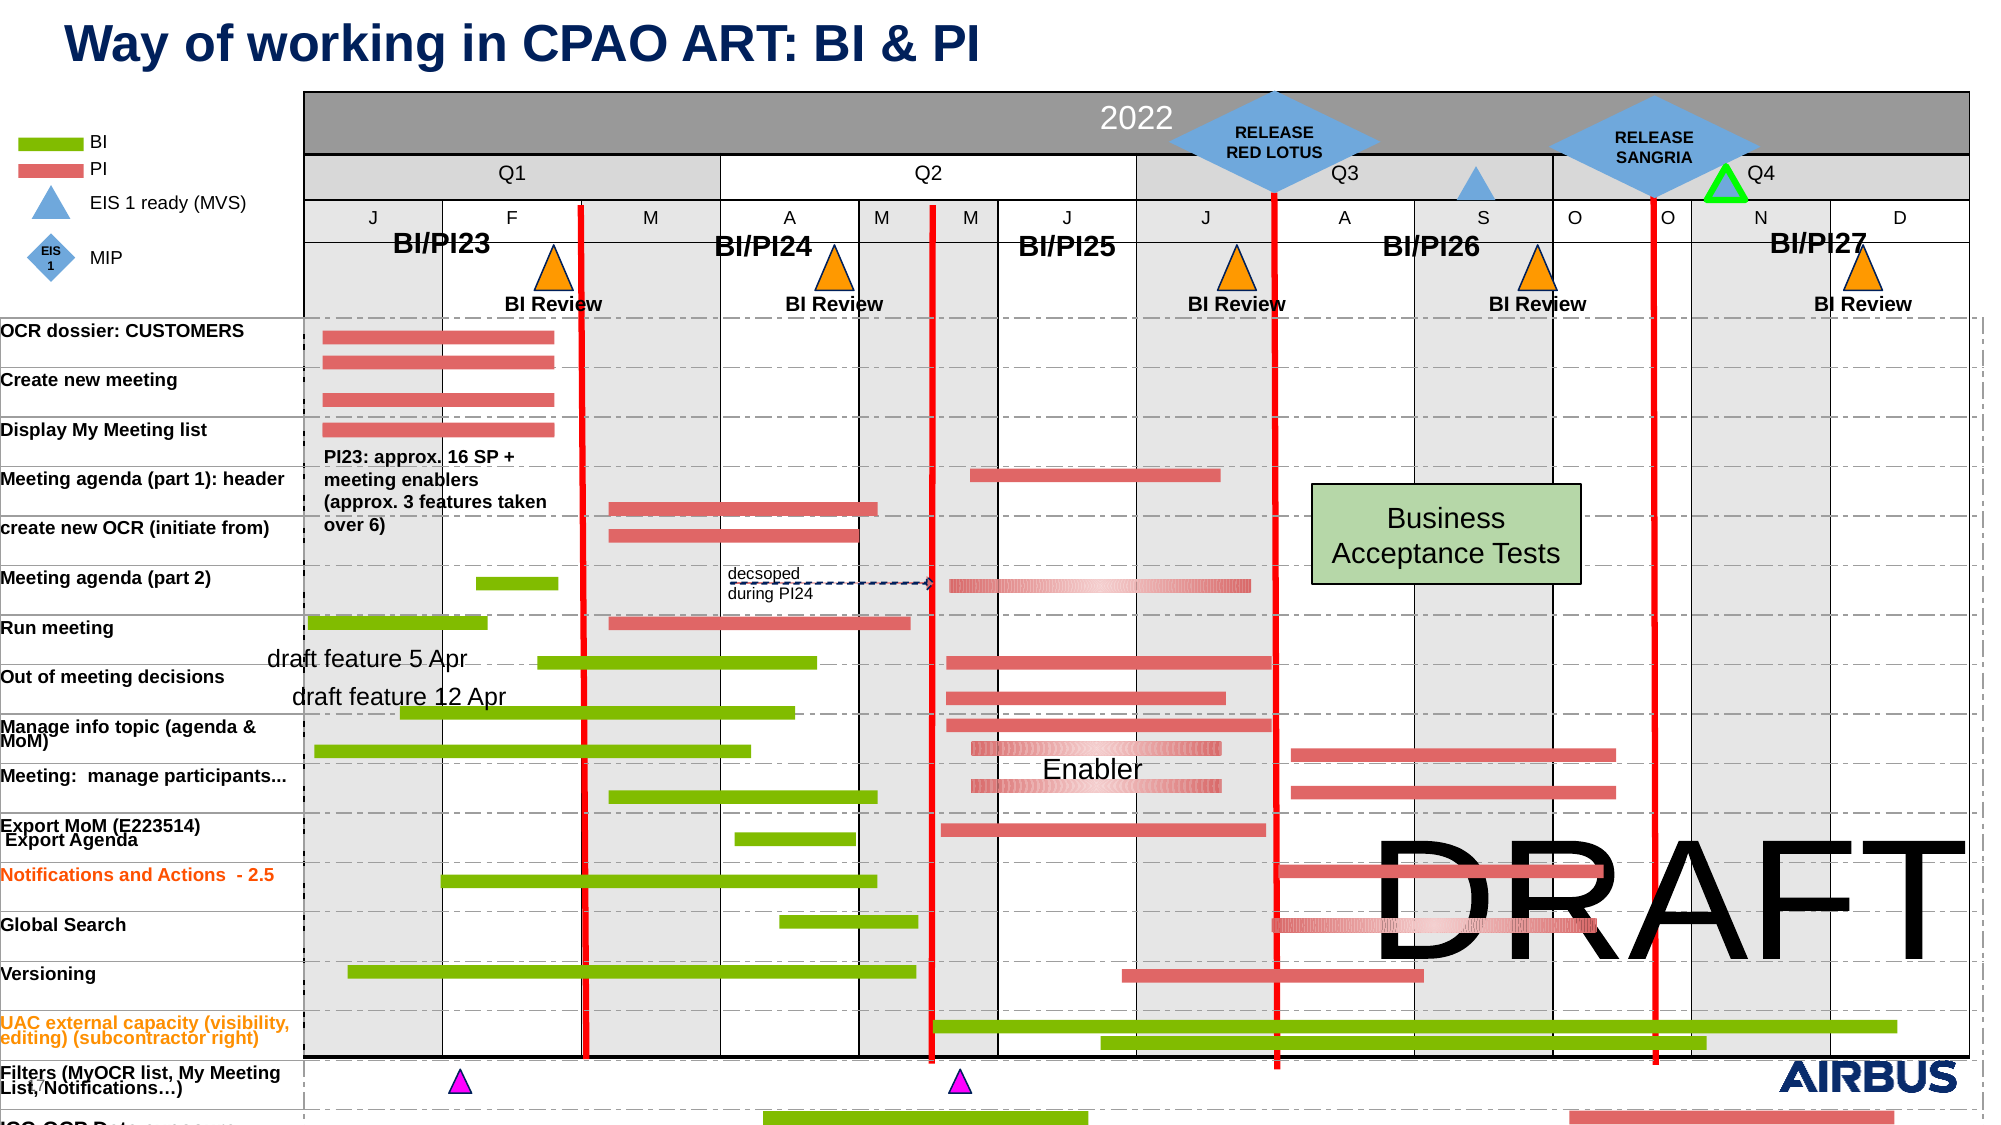

# Way of working in CPAO ART: BI & PI
RELEASE
RED LOTUS
| 2022 |  |  |  |  |  |  |  |  |  |  |  |
| --- | --- | --- | --- | --- | --- | --- | --- | --- | --- | --- | --- |
| Q1 |  |  | Q2 |  |  | Q3 |  |  | Q4 |  |  |
| J | F | M | A | M M | J | J | A | S | O O | N | D |
|  |  |  |  |  |  |  |  |  |  |  |  |
RELEASE
SANGRIA
BI

PI

EIS 1 ready (MVS)

BI/PI23
BI/PI27
BI/PI24
BI/PI25
BI/PI26
EIS 1
MIP

BI Review
BI Review
BI Review
BI Review
BI Review
| OCR dossier: CUSTOMERS |  |
| --- | --- |
| Create new meeting |  |
| Display My Meeting list |  |
| Meeting agenda (part 1): header |  |
| create new OCR (initiate from) |  |
| Meeting agenda (part 2) |  |
| Run meeting |  |
| Out of meeting decisions |  |
| Manage info topic (agenda & MoM) |  |
| Meeting: manage participants... |  |
| Export MoM (E223514) Export Agenda |  |
| Notifications and Actions - 2.5 |  |
| Global Search |  |
| Versioning |  |
| UAC external capacity (visibility, editing) (subcontractor right) |  |
| Filters (MyOCR list, My Meeting List, Notifications…) |  |
| ICC-OCP Data exposure (Skywise, eBAM...)- 2.5 Bernd |  |
| OCP MVP in ACS - Help & trainings, deployment plan |  |
| Business Acceptance Tests |  |
| A350 POT data migration |  |

PI23: approx. 16 SP + meeting enablers
(approx. 3 features taken over 6)

Business Acceptance Tests

decsoped during PI24

draft feature 5 Apr

draft feature 12 Apr

Enabler

DRAFT

17